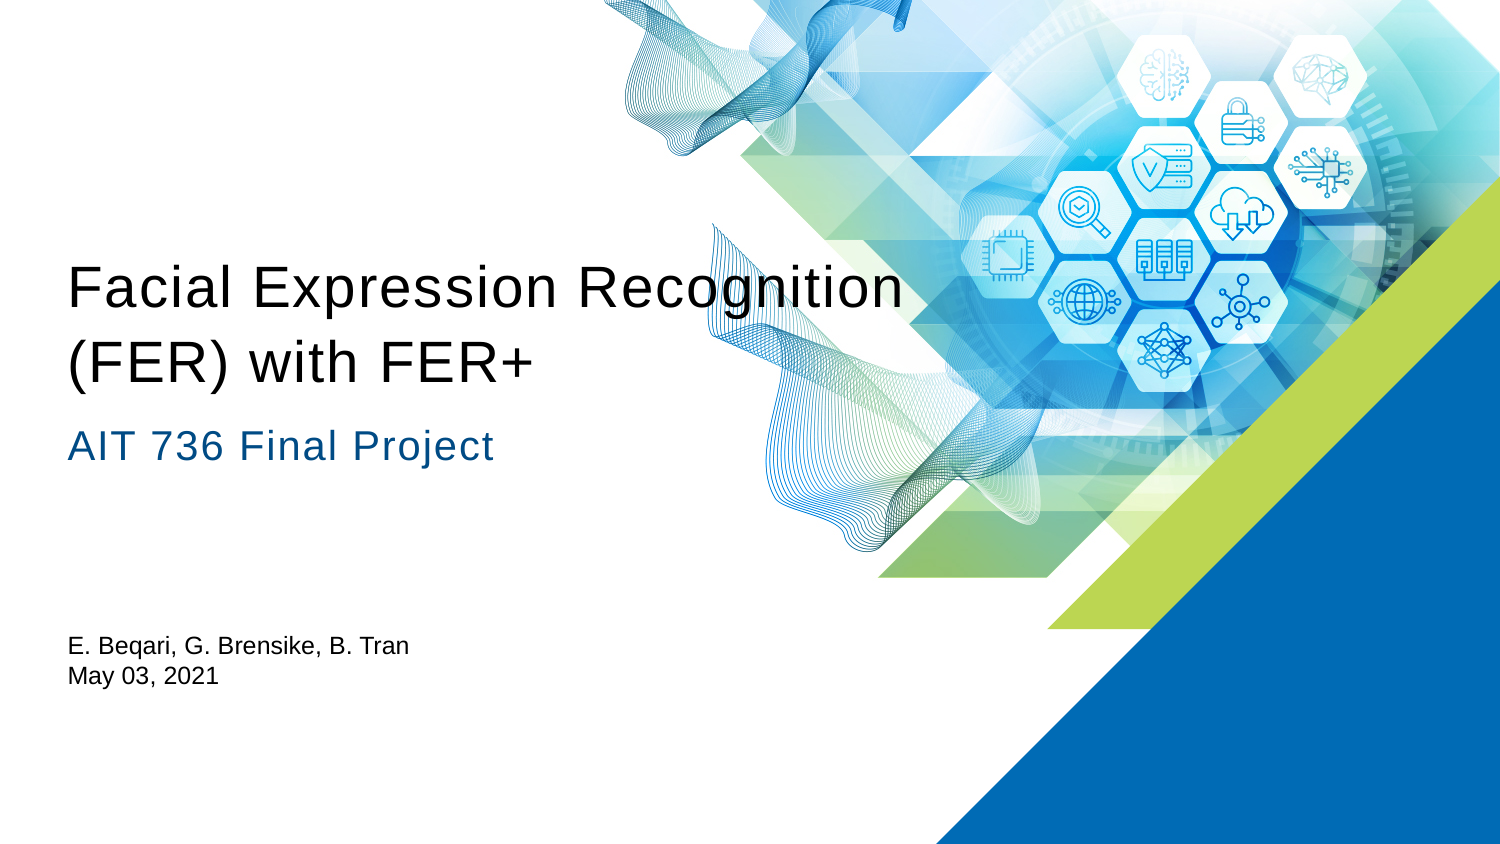

# Facial Expression Recognition (FER) with FER+ AIT 736 Final Project
E. Beqari, G. Brensike, B. Tran
May 03, 2021